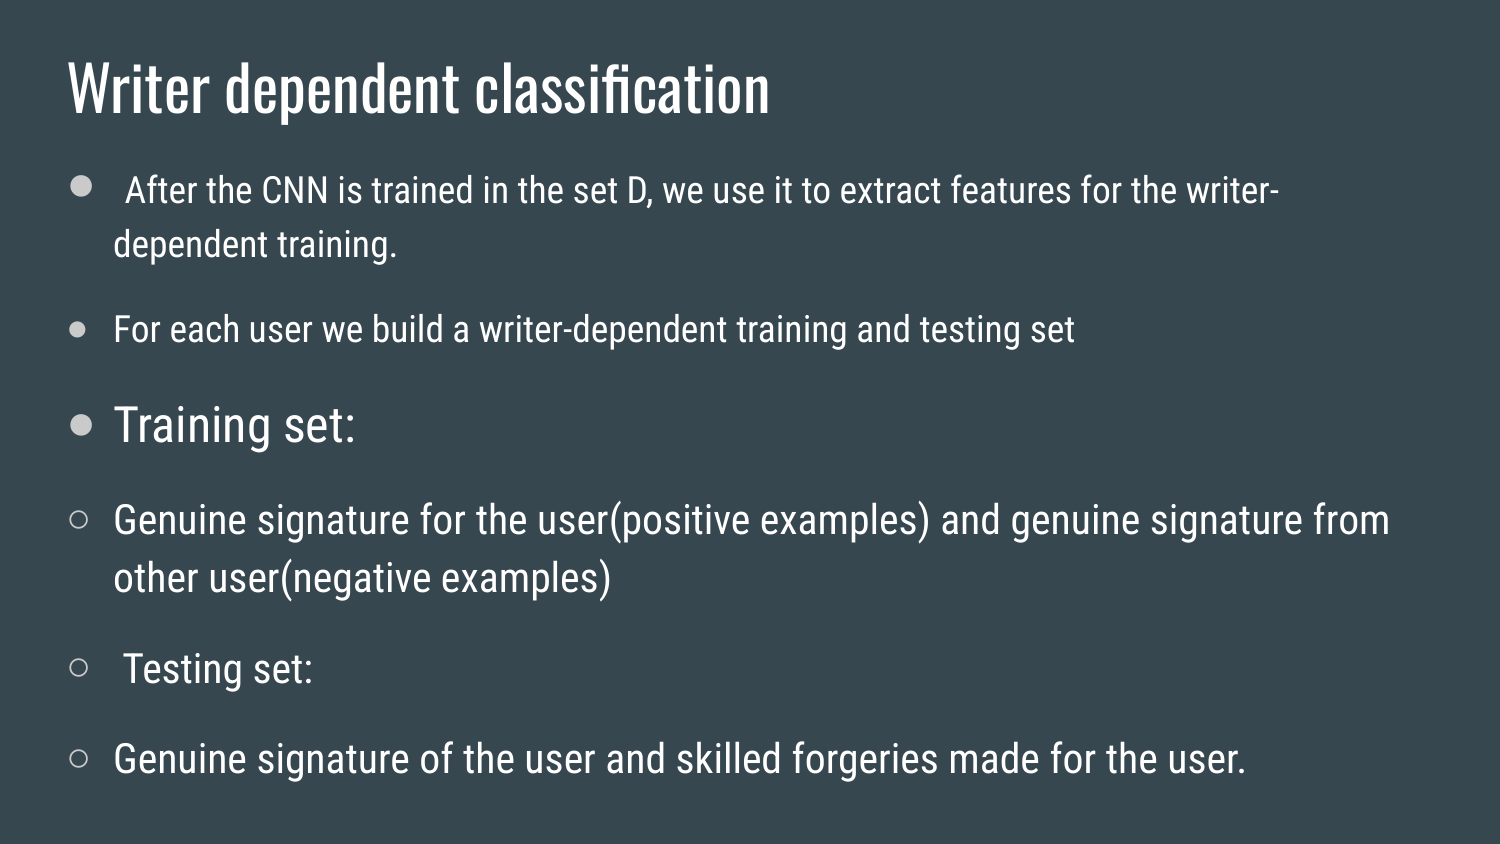

# Writer dependent classification
 After the CNN is trained in the set D, we use it to extract features for the writer-dependent training.
For each user we build a writer-dependent training and testing set
Training set:
Genuine signature for the user(positive examples) and genuine signature from other user(negative examples)
 Testing set:
Genuine signature of the user and skilled forgeries made for the user.